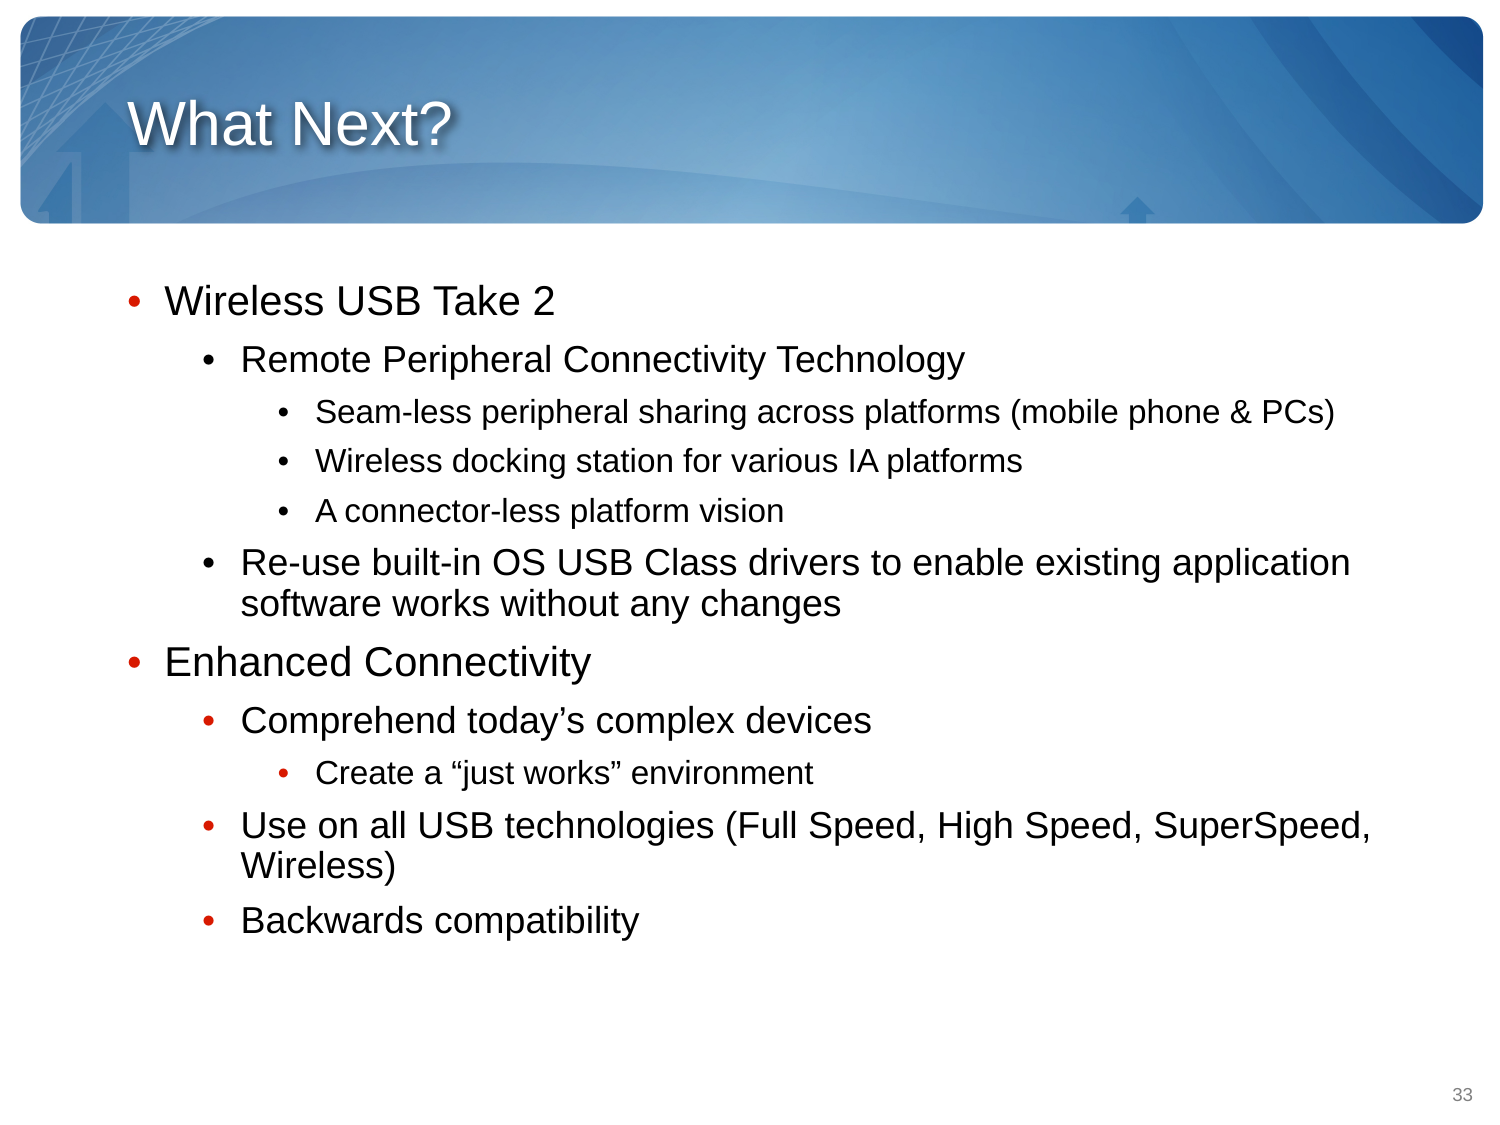

# What Next?
Wireless USB Take 2
Remote Peripheral Connectivity Technology
Seam-less peripheral sharing across platforms (mobile phone & PCs)
Wireless docking station for various IA platforms
A connector-less platform vision
Re-use built-in OS USB Class drivers to enable existing application software works without any changes
Enhanced Connectivity
Comprehend today’s complex devices
Create a “just works” environment
Use on all USB technologies (Full Speed, High Speed, SuperSpeed, Wireless)
Backwards compatibility
33